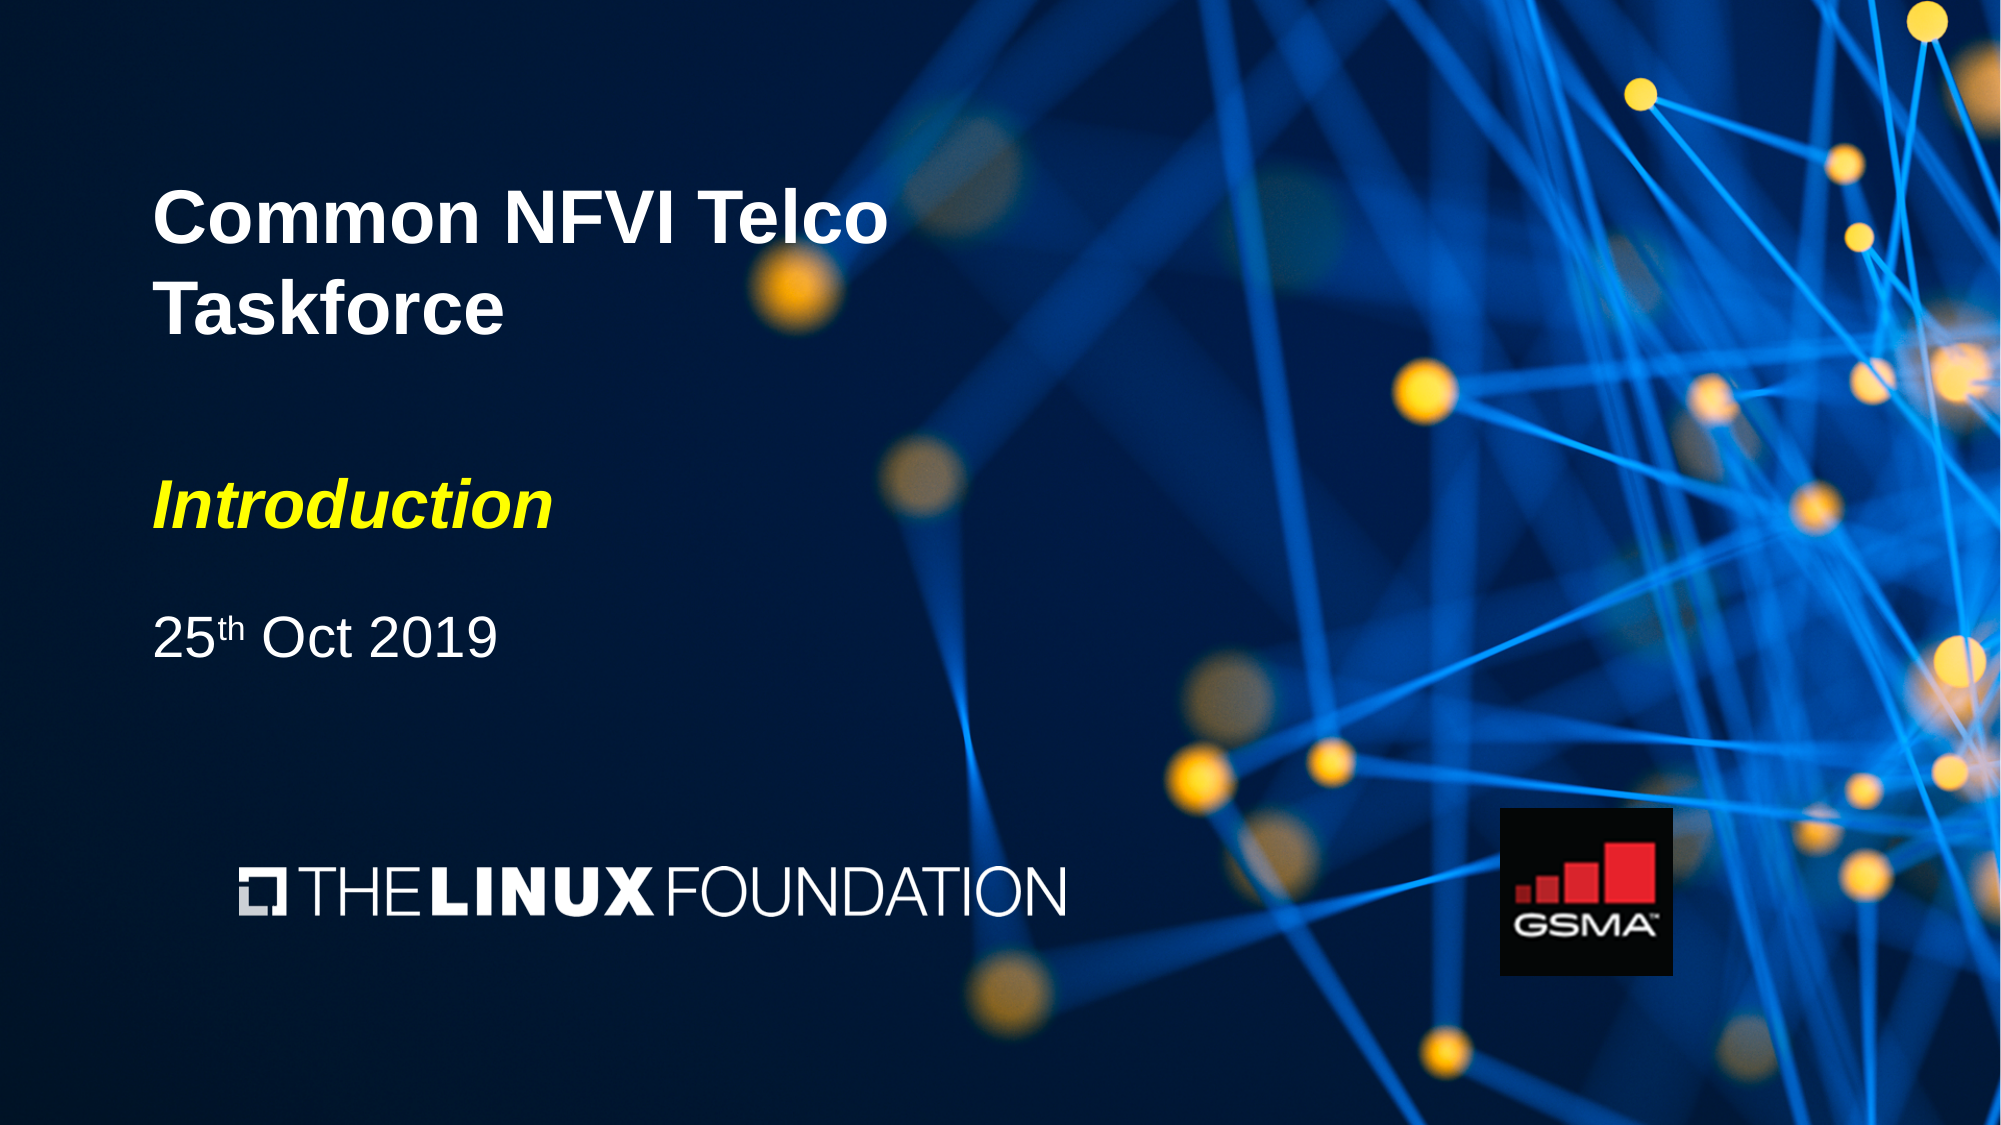

# Common NFVI Telco Taskforce Introduction
25th Oct 2019